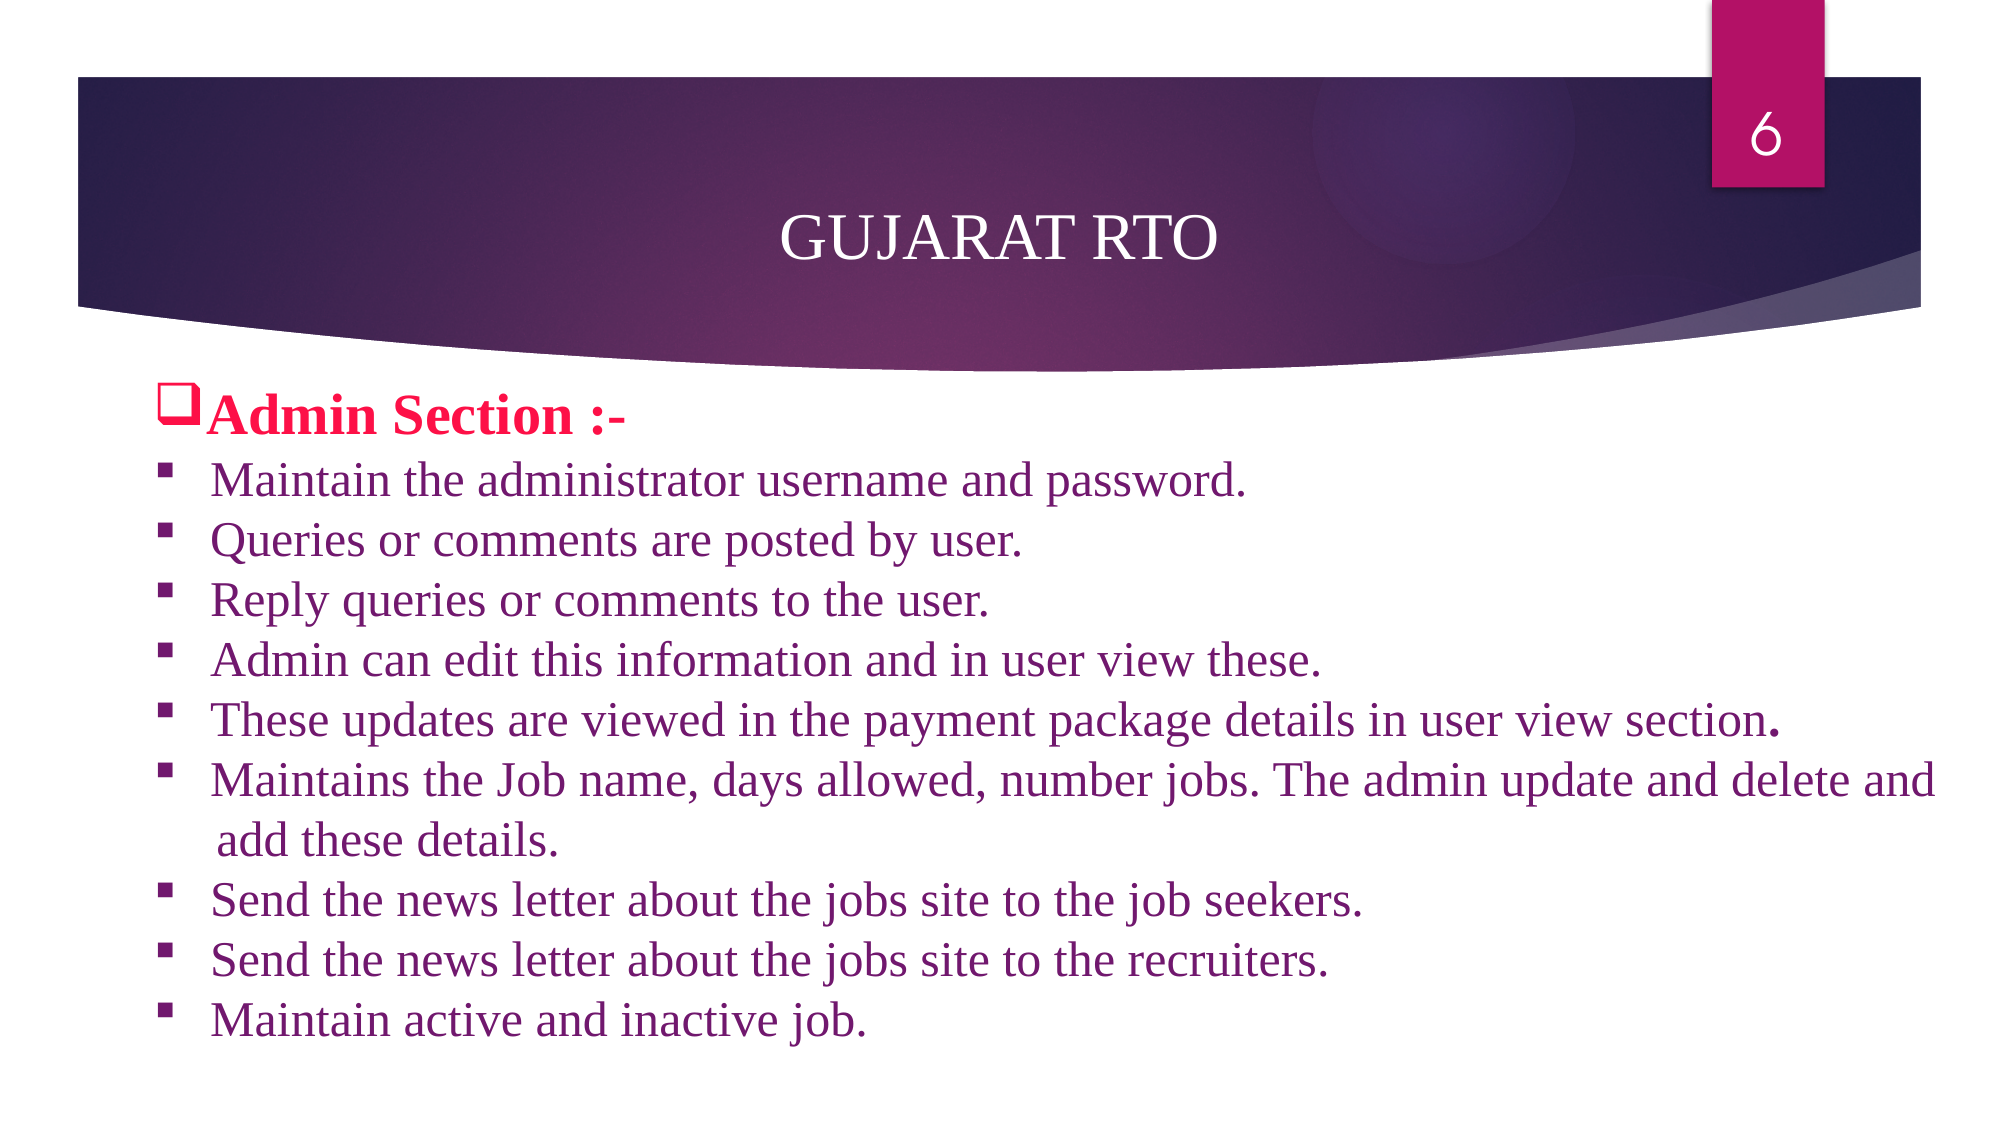

6
# GUJARAT RTO
Admin Section :-
Maintain the administrator username and password.
Queries or comments are posted by user.
Reply queries or comments to the user.
Admin can edit this information and in user view these.
These updates are viewed in the payment package details in user view section.
Maintains the Job name, days allowed, number jobs. The admin update and delete and
     add these details.
Send the news letter about the jobs site to the job seekers.
Send the news letter about the jobs site to the recruiters.
Maintain active and inactive job.